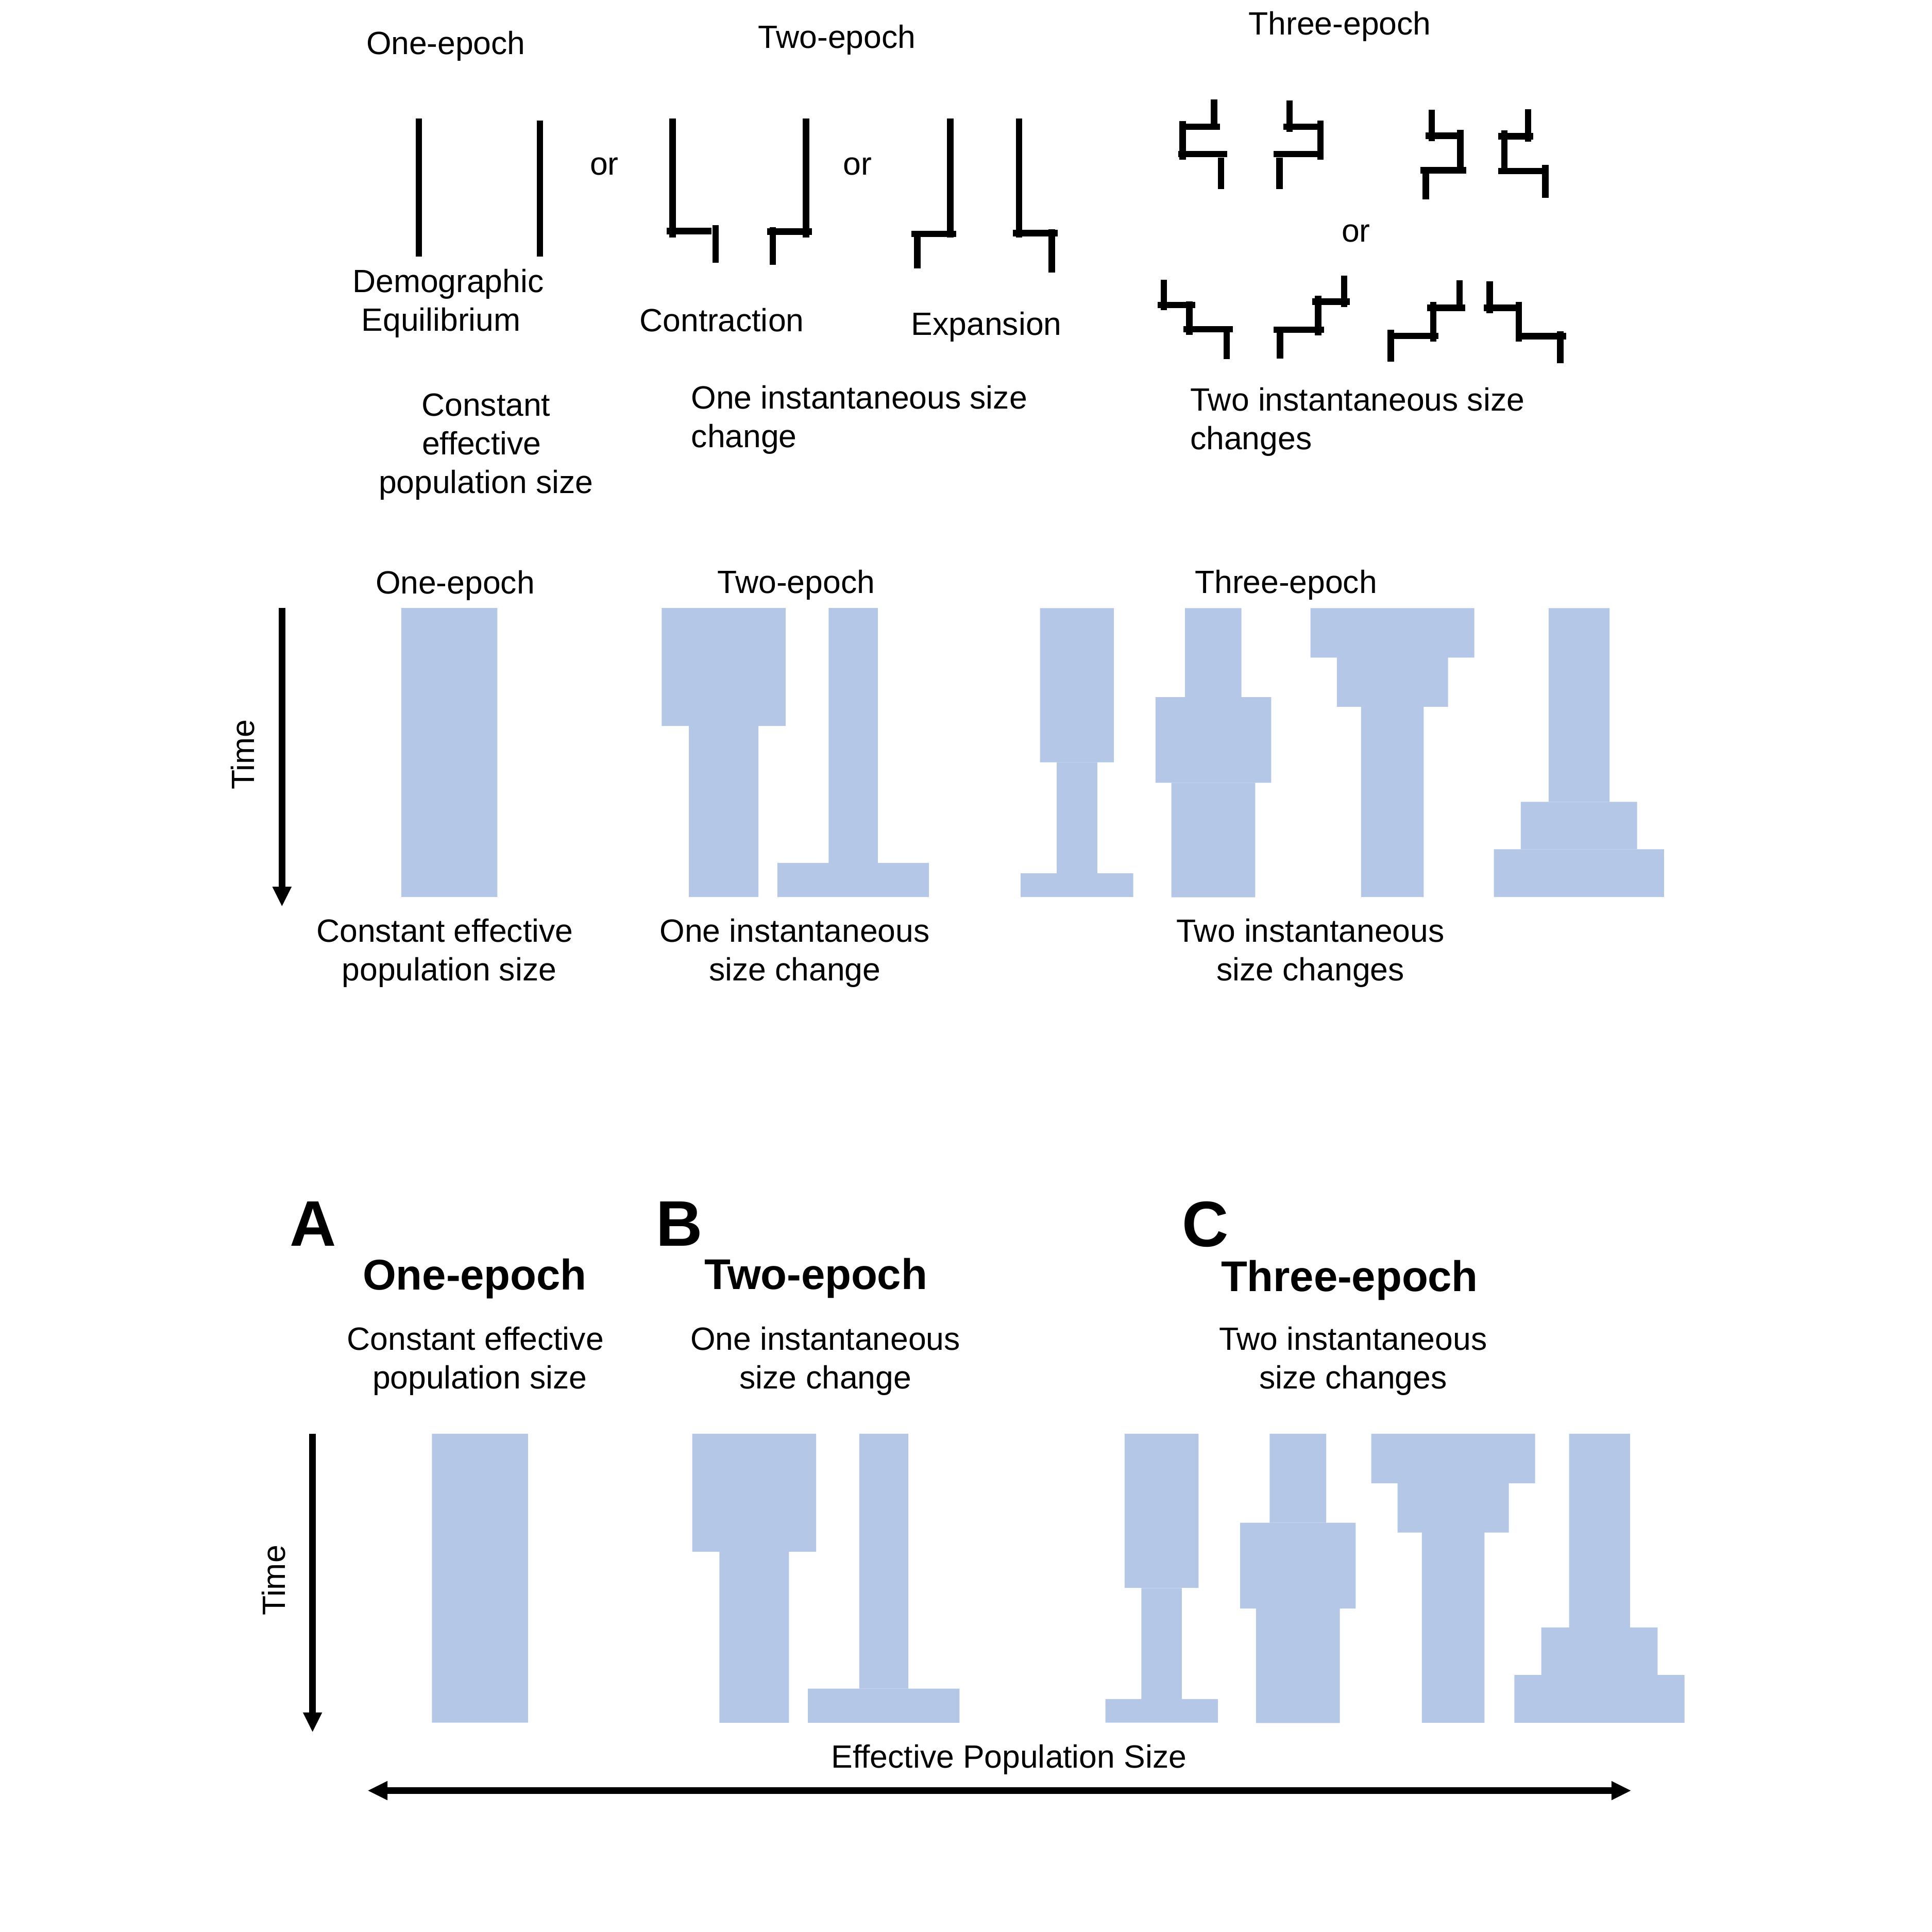

Three-epoch
Two-epoch
One-epoch
or
or
or
Demographic
 Equilibrium
Contraction
Expansion
One instantaneous size change
Two instantaneous size changes
Constant effective
population size
Two-epoch
Three-epoch
One-epoch

Time

Two instantaneous size changes
Constant effective
population size
One instantaneous size change
B
A
C
Two-epoch
One-epoch
Three-epoch
Two instantaneous size changes
Constant effective
population size
One instantaneous size change

Time

Effective Population Size